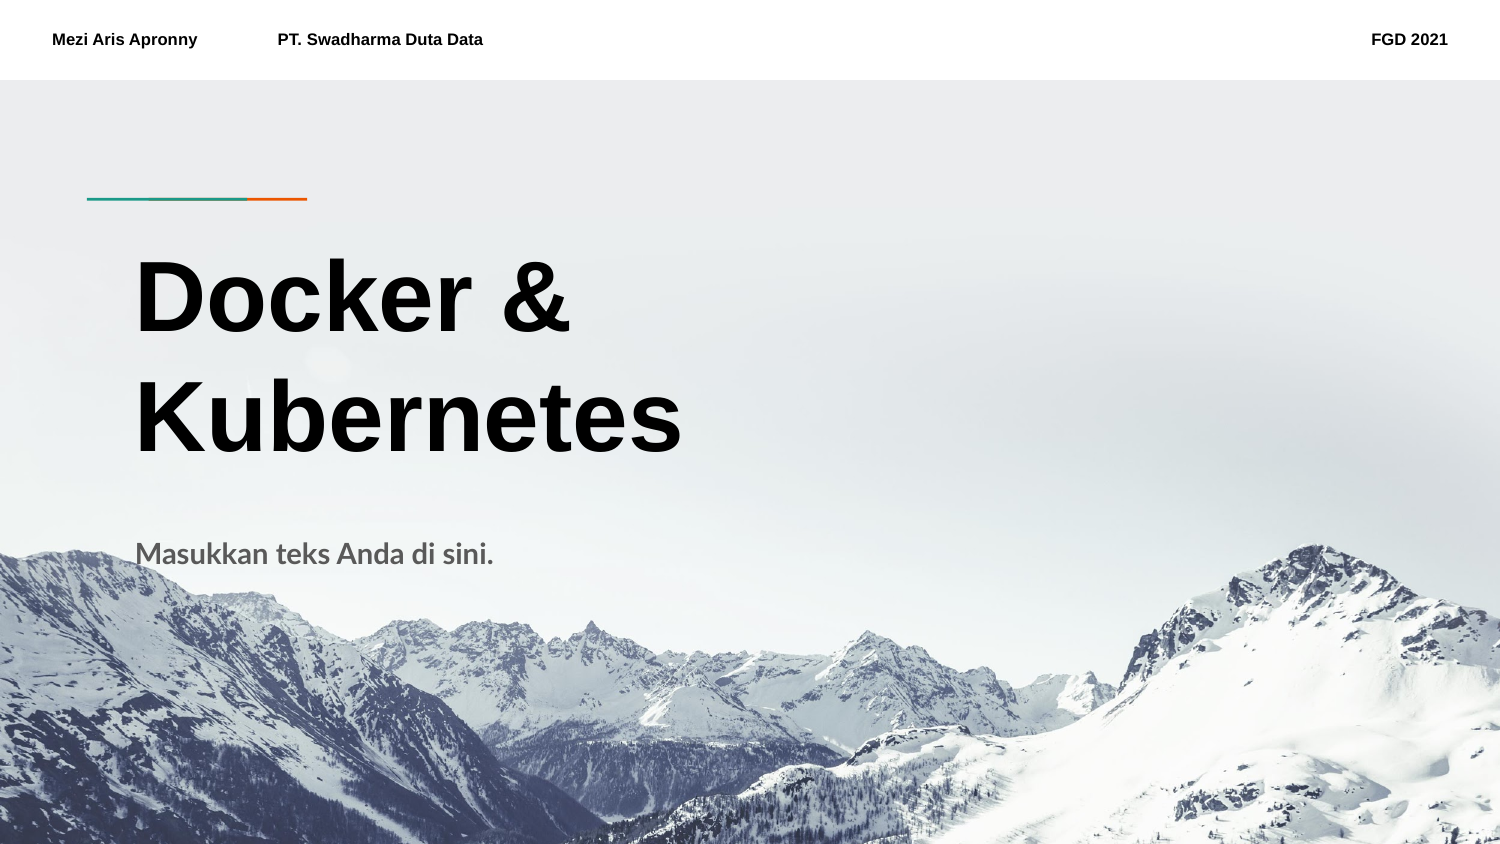

# Docker & Kubernetes
Masukkan teks Anda di sini.